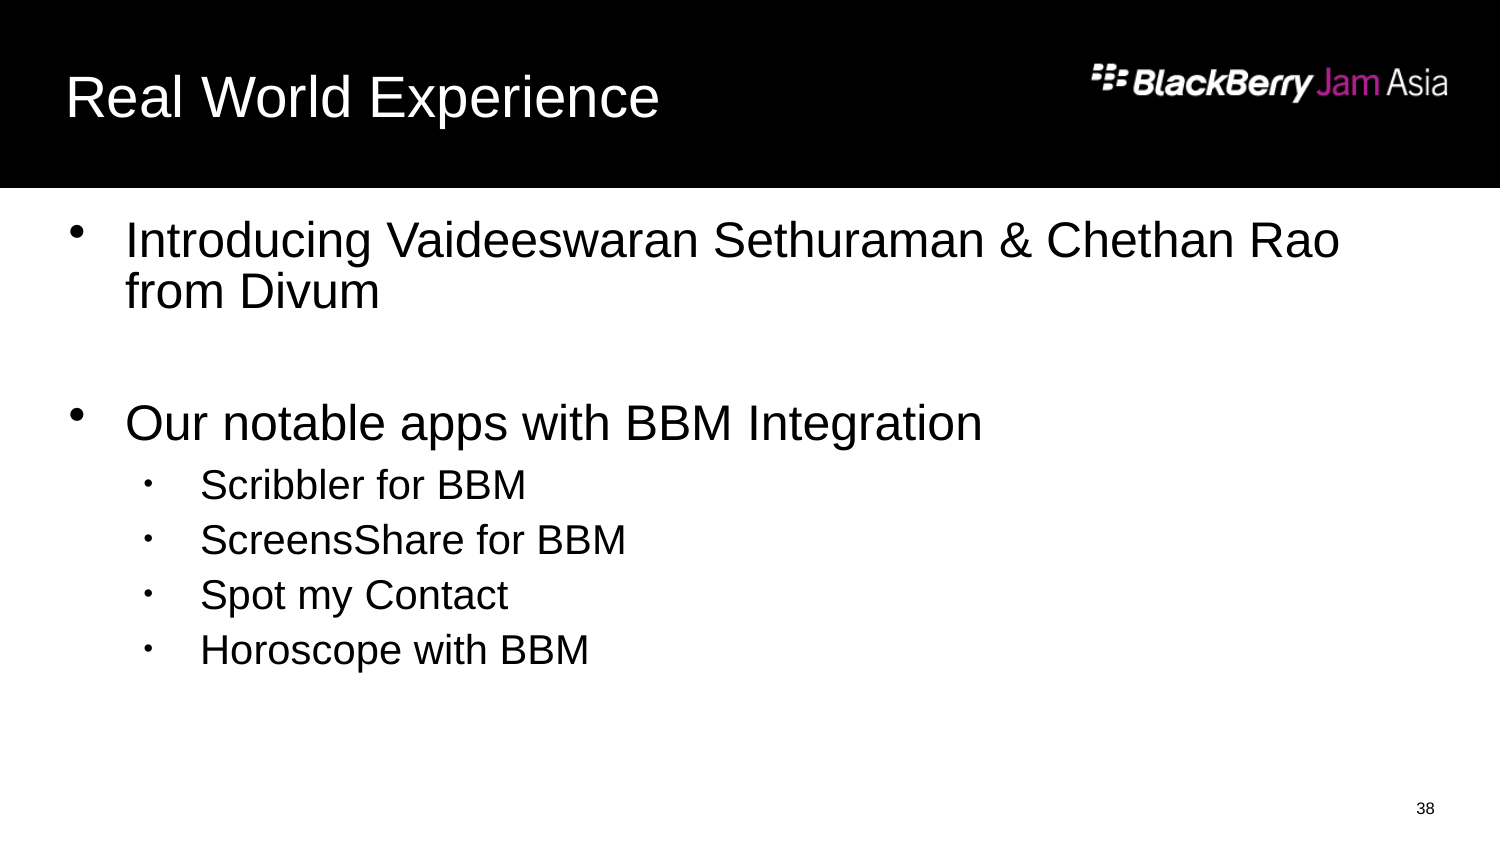

# Real World Experience
Introducing Vaideeswaran Sethuraman & Chethan Rao from Divum

Our notable apps with BBM Integration
Scribbler for BBM
ScreensShare for BBM
Spot my Contact
Horoscope with BBM

38